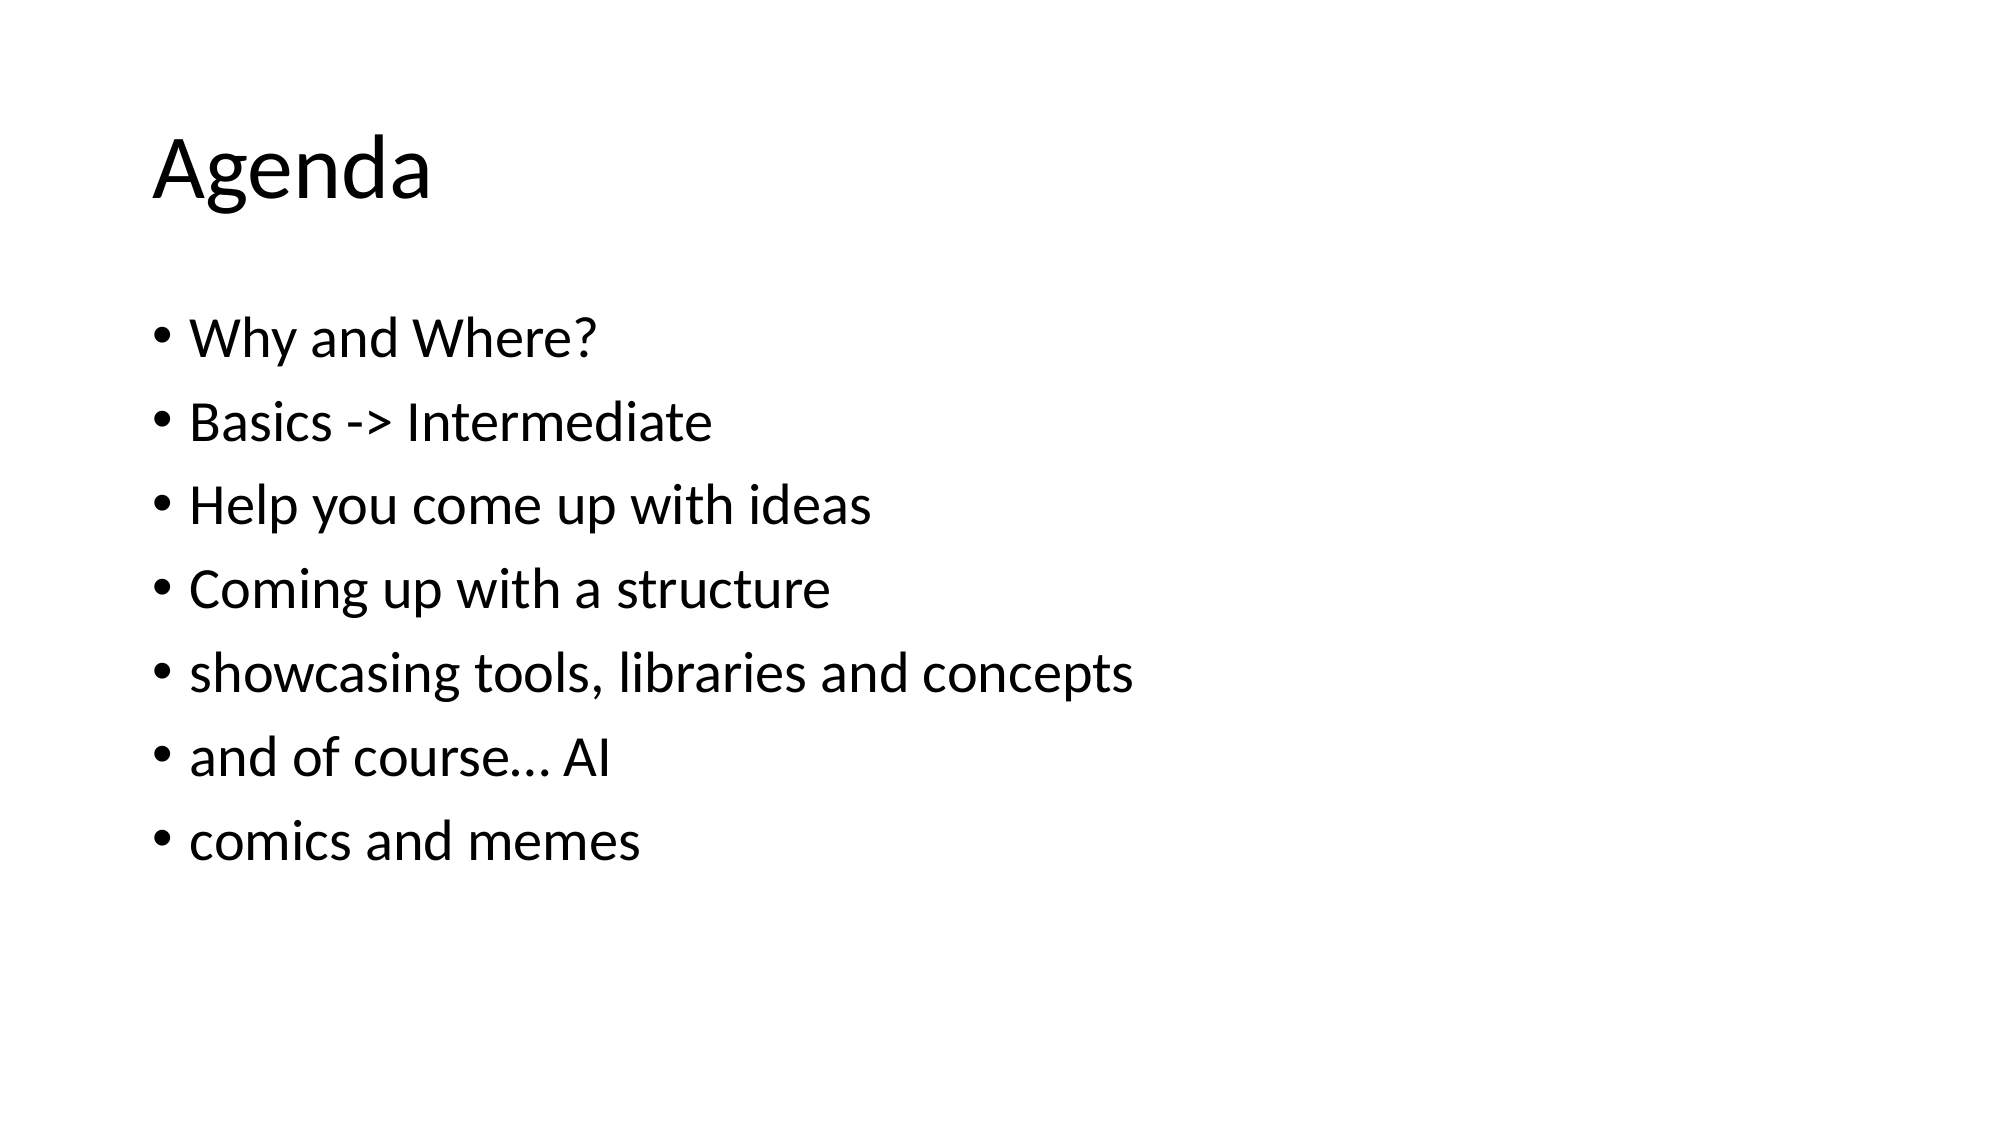

# Agenda
Why and Where?
Basics -> Intermediate
Help you come up with ideas
Coming up with a structure
showcasing tools, libraries and concepts
and of course… AI
comics and memes